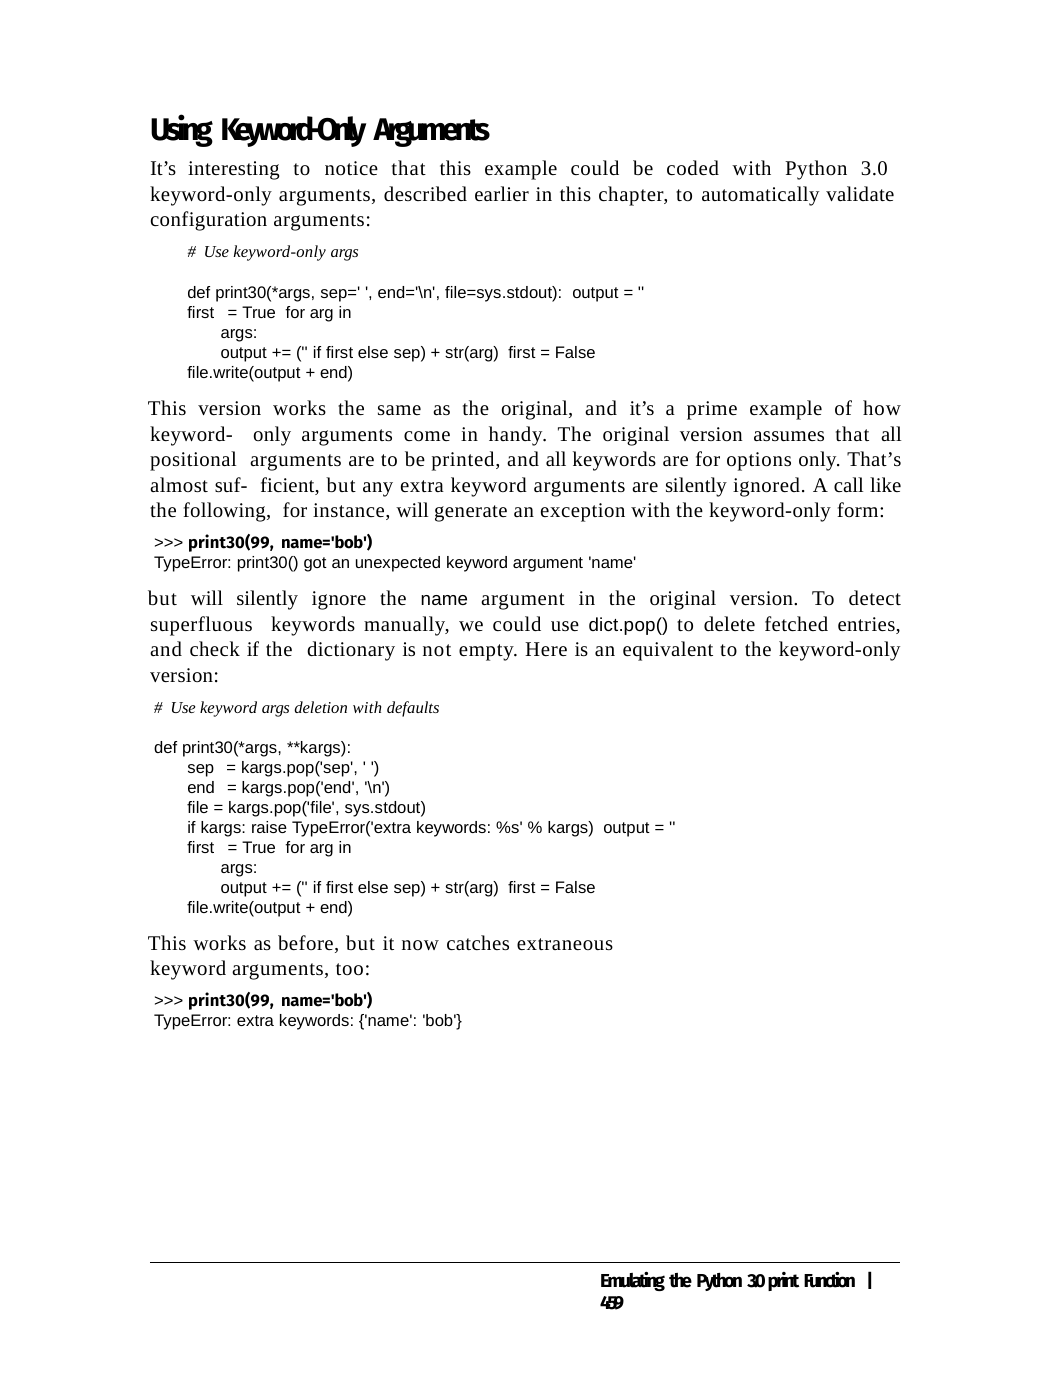

Using Keyword-Only Arguments
It’s interesting to notice that this example could be coded with Python 3.0  keyword-only arguments, described earlier in this chapter, to automatically validate  configuration arguments:
# Use keyword-only args

def print30(*args, sep=' ', end='\n', file=sys.stdout):  output = ''
first = True  for arg in args:
output += ('' if first else sep) + str(arg)  first = False
file.write(output + end)
This version works the same as the original, and it’s a prime example of how keyword-  only arguments come in handy. The original version assumes that all positional  arguments are to be printed, and all keywords are for options only. That’s almost suf-  ficient, but any extra keyword arguments are silently ignored. A call like the following,  for instance, will generate an exception with the keyword-only form:
>>> print30(99, name='bob')
TypeError: print30() got an unexpected keyword argument 'name'
but will silently ignore the name argument in the original version. To detect superfluous  keywords manually, we could use dict.pop() to delete fetched entries, and check if the  dictionary is not empty. Here is an equivalent to the keyword-only version:
# Use keyword args deletion with defaults

def print30(*args, **kargs):
sep = kargs.pop('sep', ' ')
end = kargs.pop('end', '\n')
file = kargs.pop('file', sys.stdout)
if kargs: raise TypeError('extra keywords: %s' % kargs)  output = ''
first = True  for arg in args:
output += ('' if first else sep) + str(arg)  first = False
file.write(output + end)
This works as before, but it now catches extraneous keyword arguments, too:
>>> print30(99, name='bob')
TypeError: extra keywords: {'name': 'bob'}

Emulating the Python 3.0 print Function  | 459